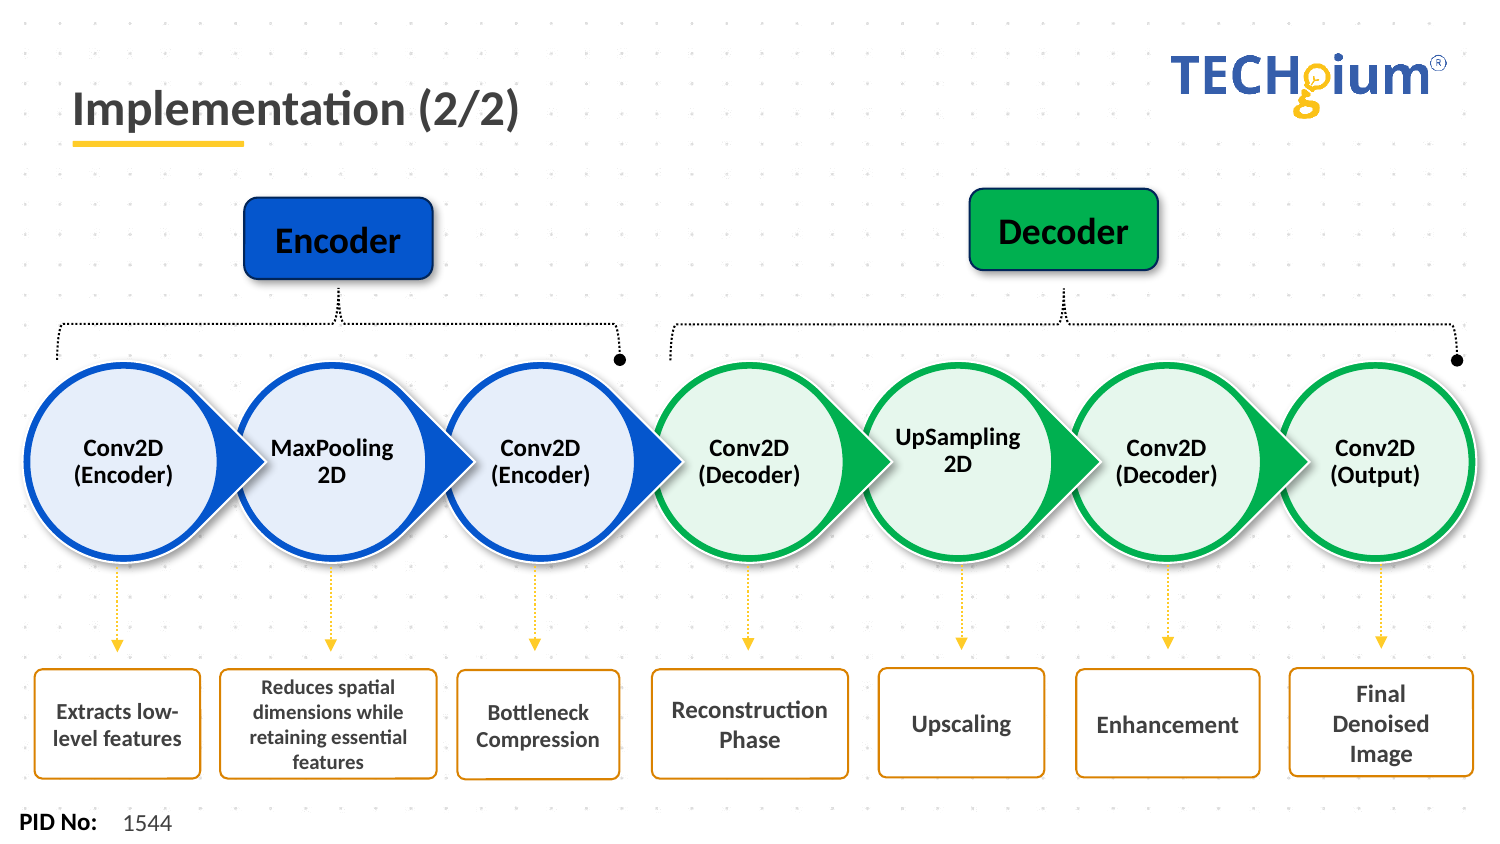

# Implementation (2/2)

Conv2D (Output)
Conv2D (Decoder)
UpSampling2D
Conv2D (Decoder)
Conv2D (Encoder)
MaxPooling2D
Conv2D (Encoder)

Decoder
Encoder
Upscaling
Final Denoised Image
Extracts low-level features
Reduces spatial dimensions while retaining essential features
Reconstruction Phase
Enhancement
Bottleneck Compression
1544